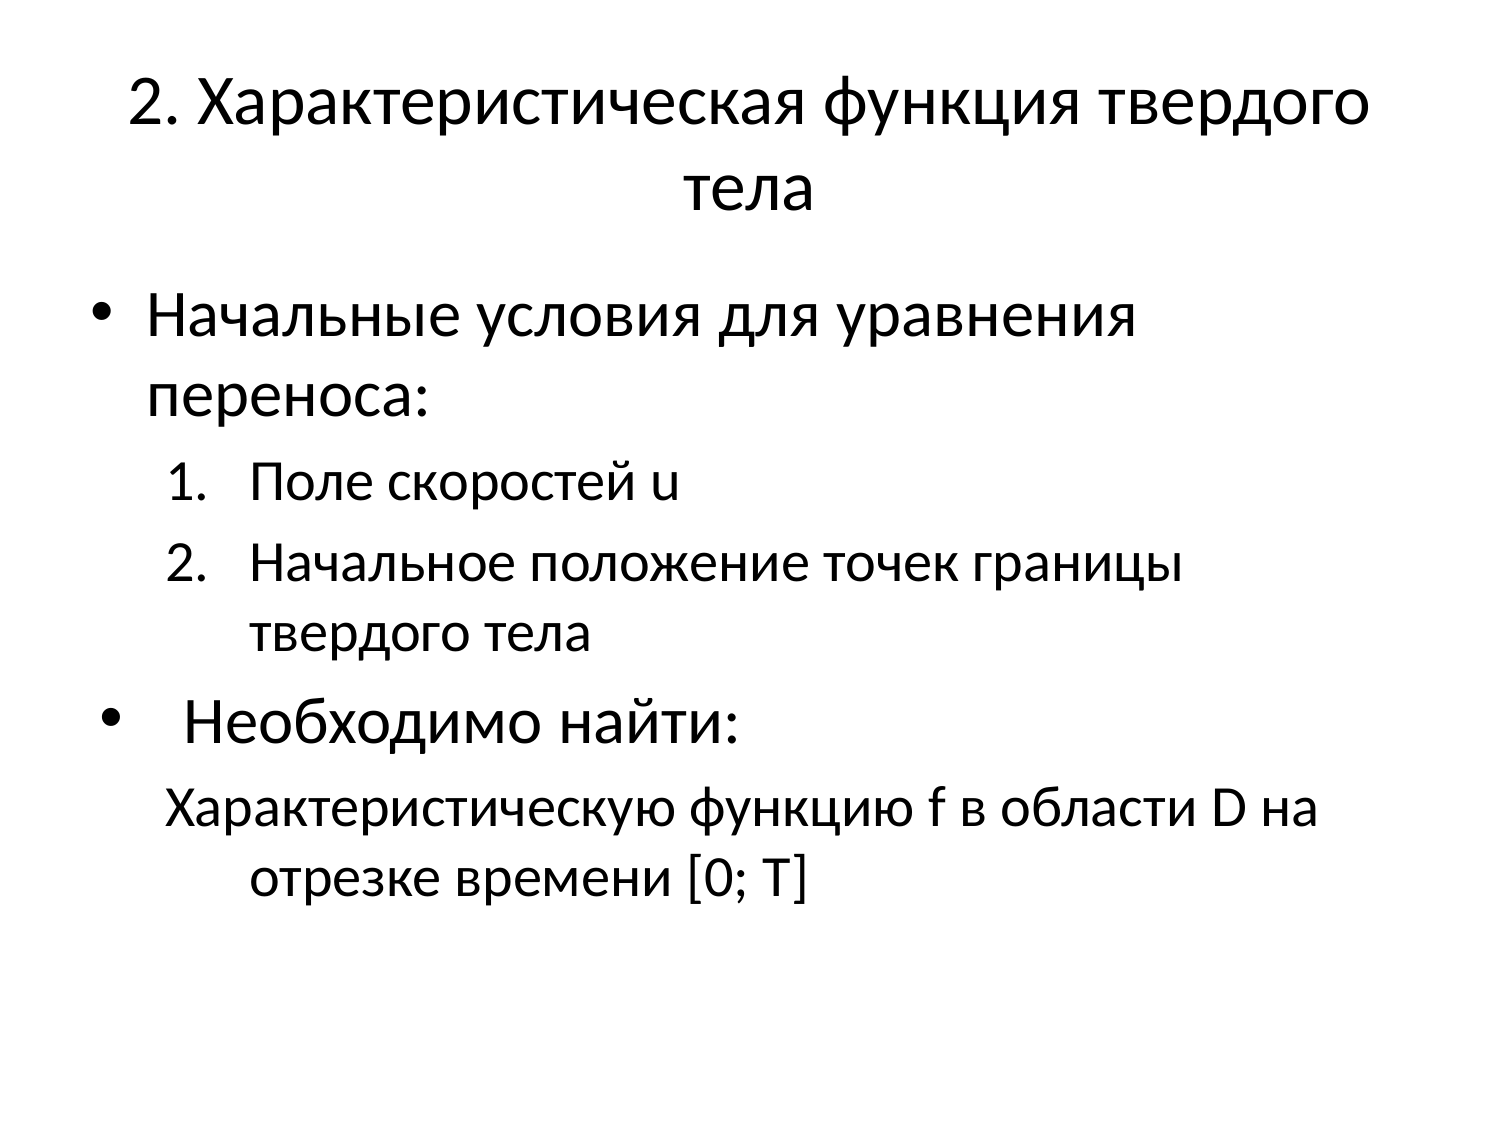

# 2. Характеристическая функция твердого тела
Начальные условия для уравнения переноса:
Поле скоростей u
Начальное положение точек границы твердого тела
Необходимо найти:
Характеристическую функцию f в области D на отрезке времени [0; T]